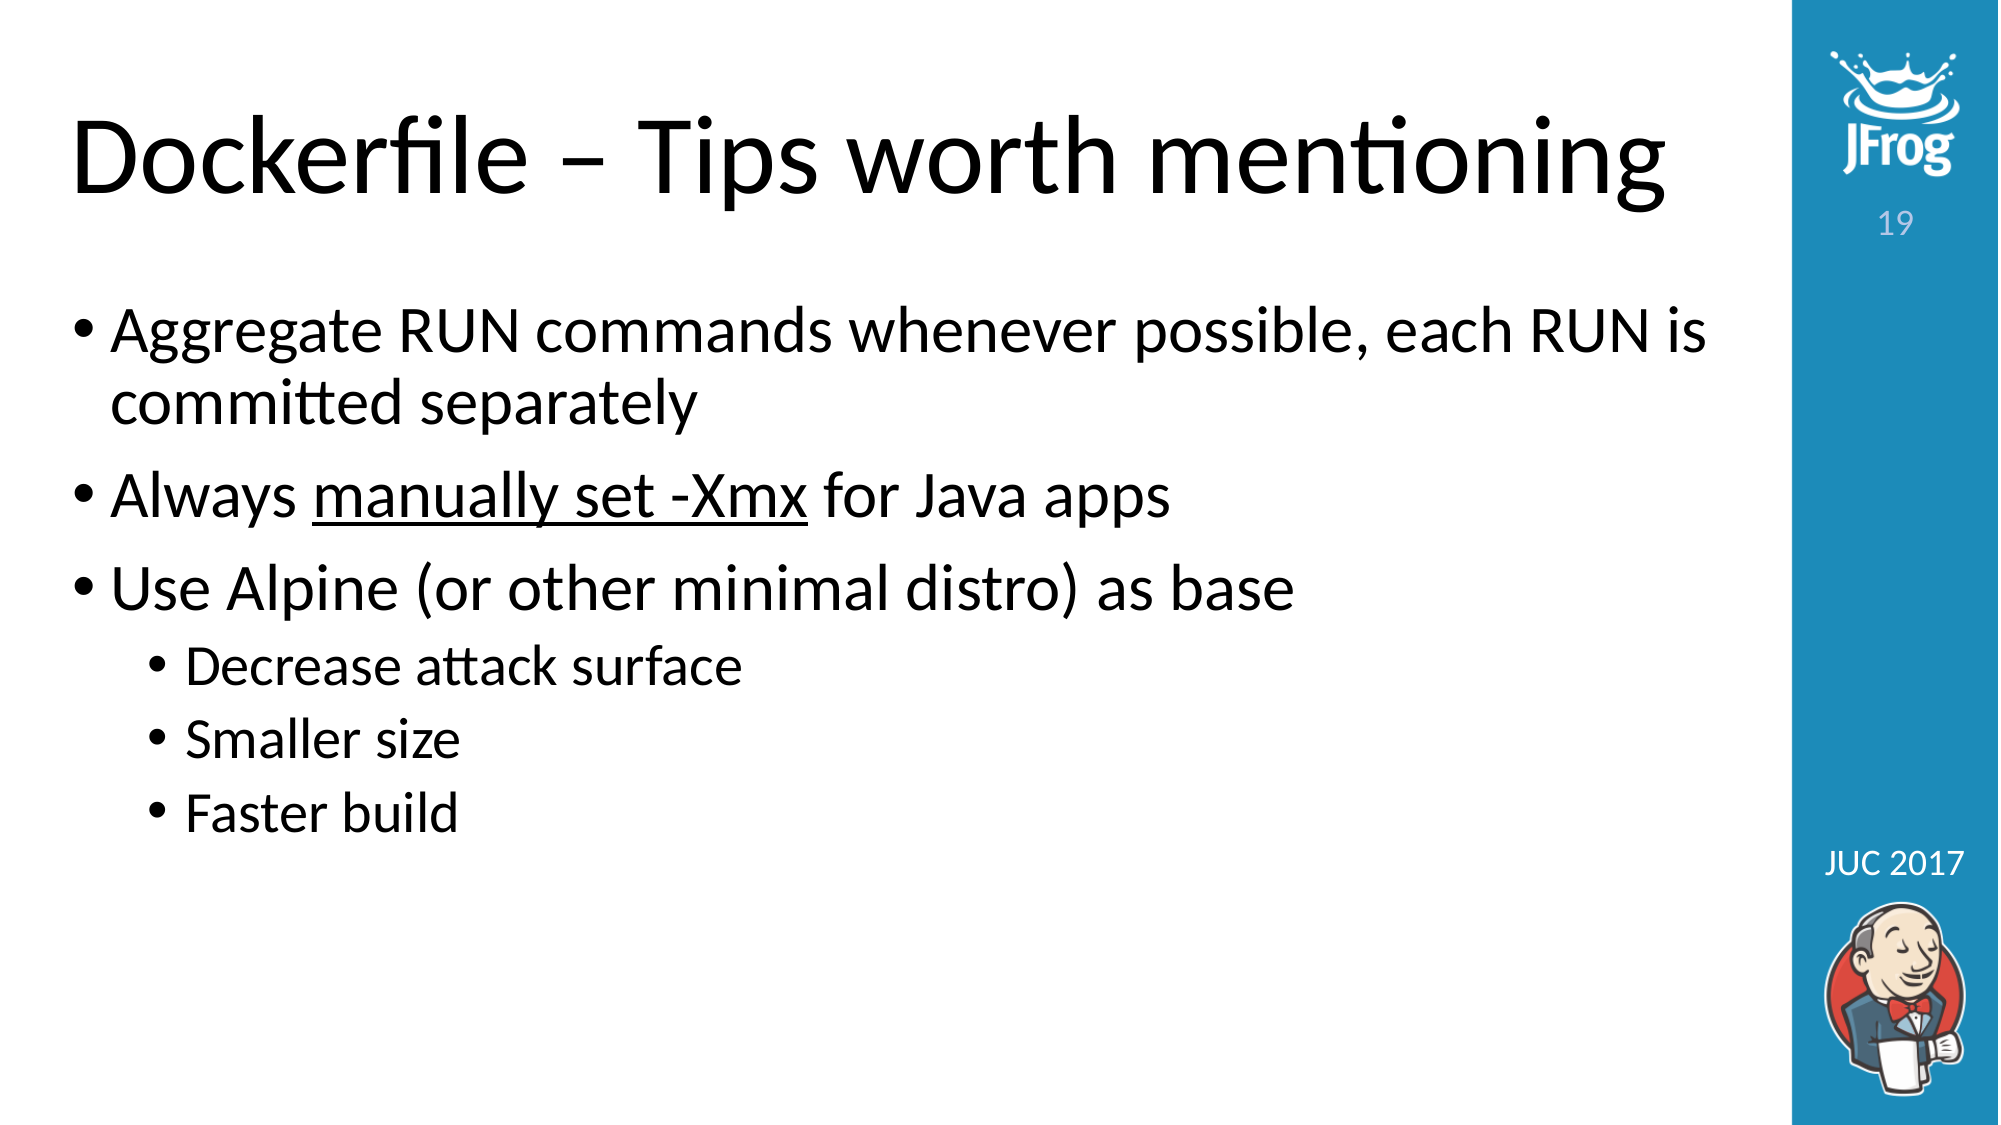

# Dockerfile – Tips worth mentioning
Aggregate RUN commands whenever possible, each RUN is committed separately
Always manually set -Xmx for Java apps
Use Alpine (or other minimal distro) as base
Decrease attack surface
Smaller size
Faster build